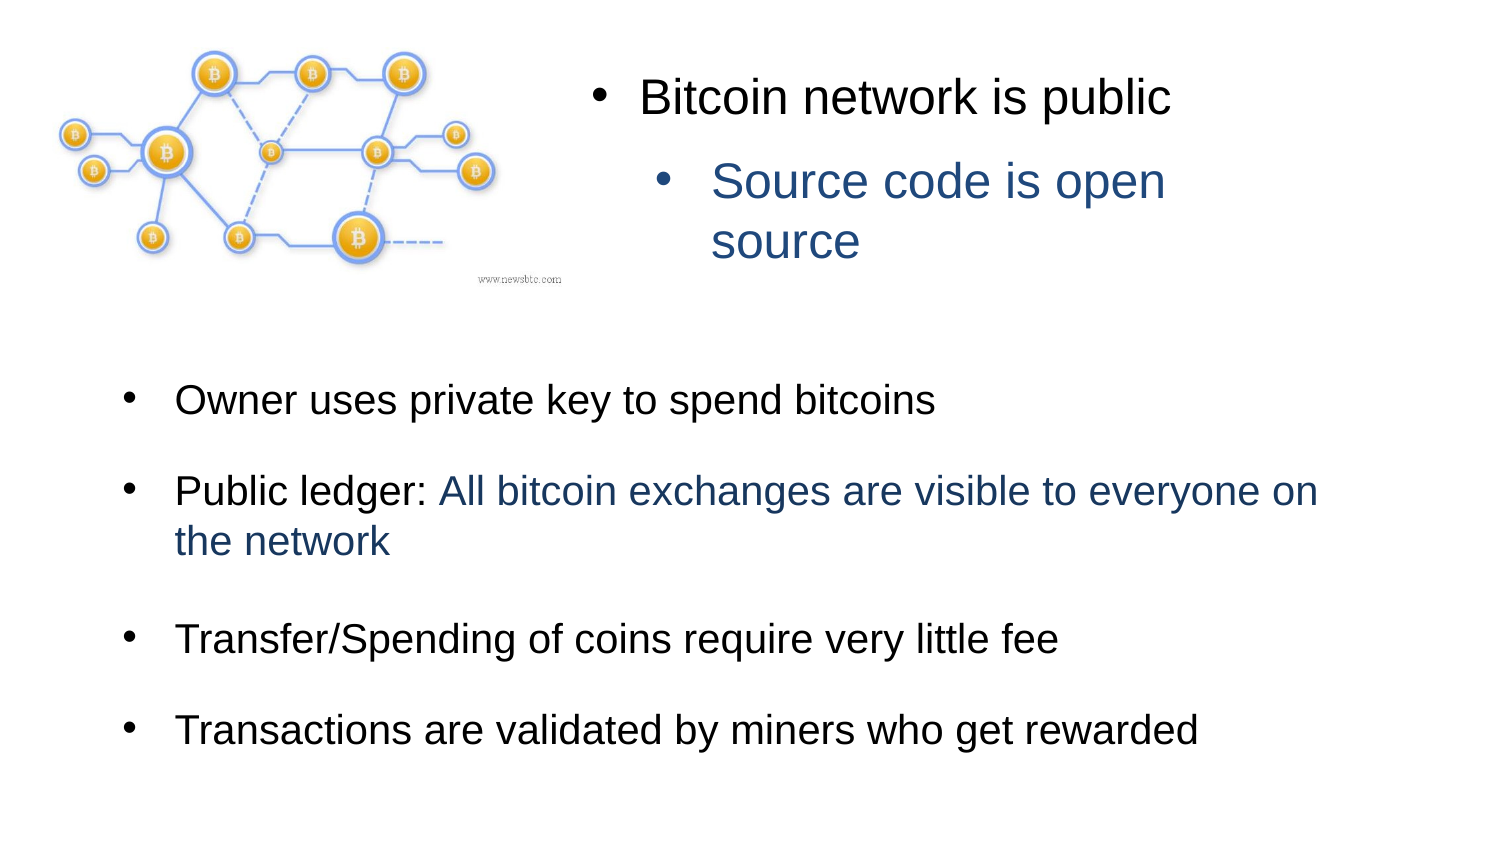

Bitcoin network is public
Source code is open  source

Owner uses private key to spend bitcoins
Public ledger: All bitcoin exchanges are visible to everyone on the network
Transfer/Spending of coins require very little fee
Transactions are validated by miners who get rewarded